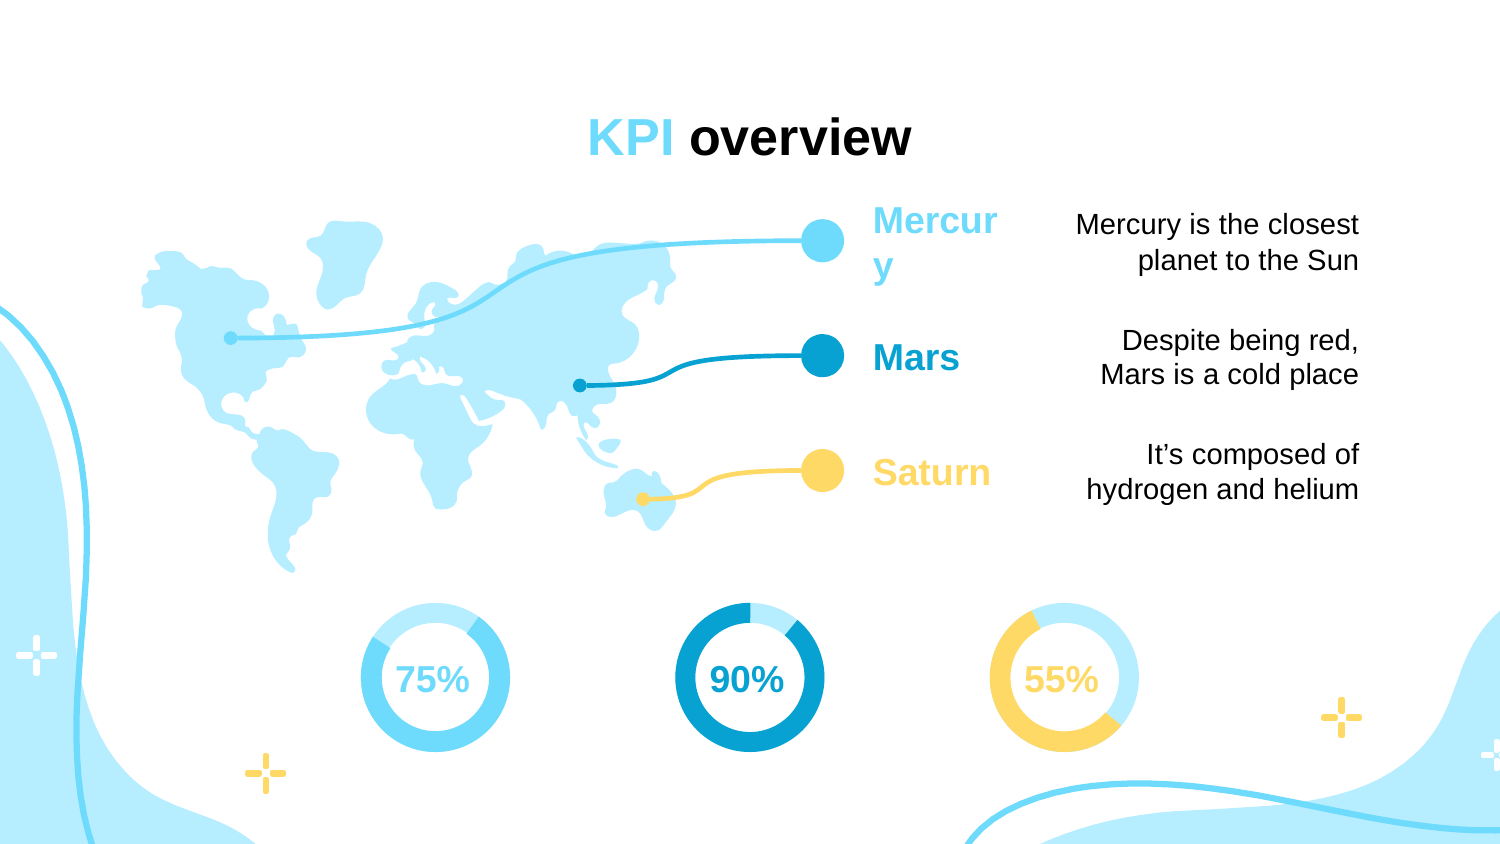

# KPI overview
Mercury is the closest planet to the Sun
Mercury

Despite being red,
Mars is a cold place
Mars

It’s composed of hydrogen and helium
Saturn

75%
90%
55%